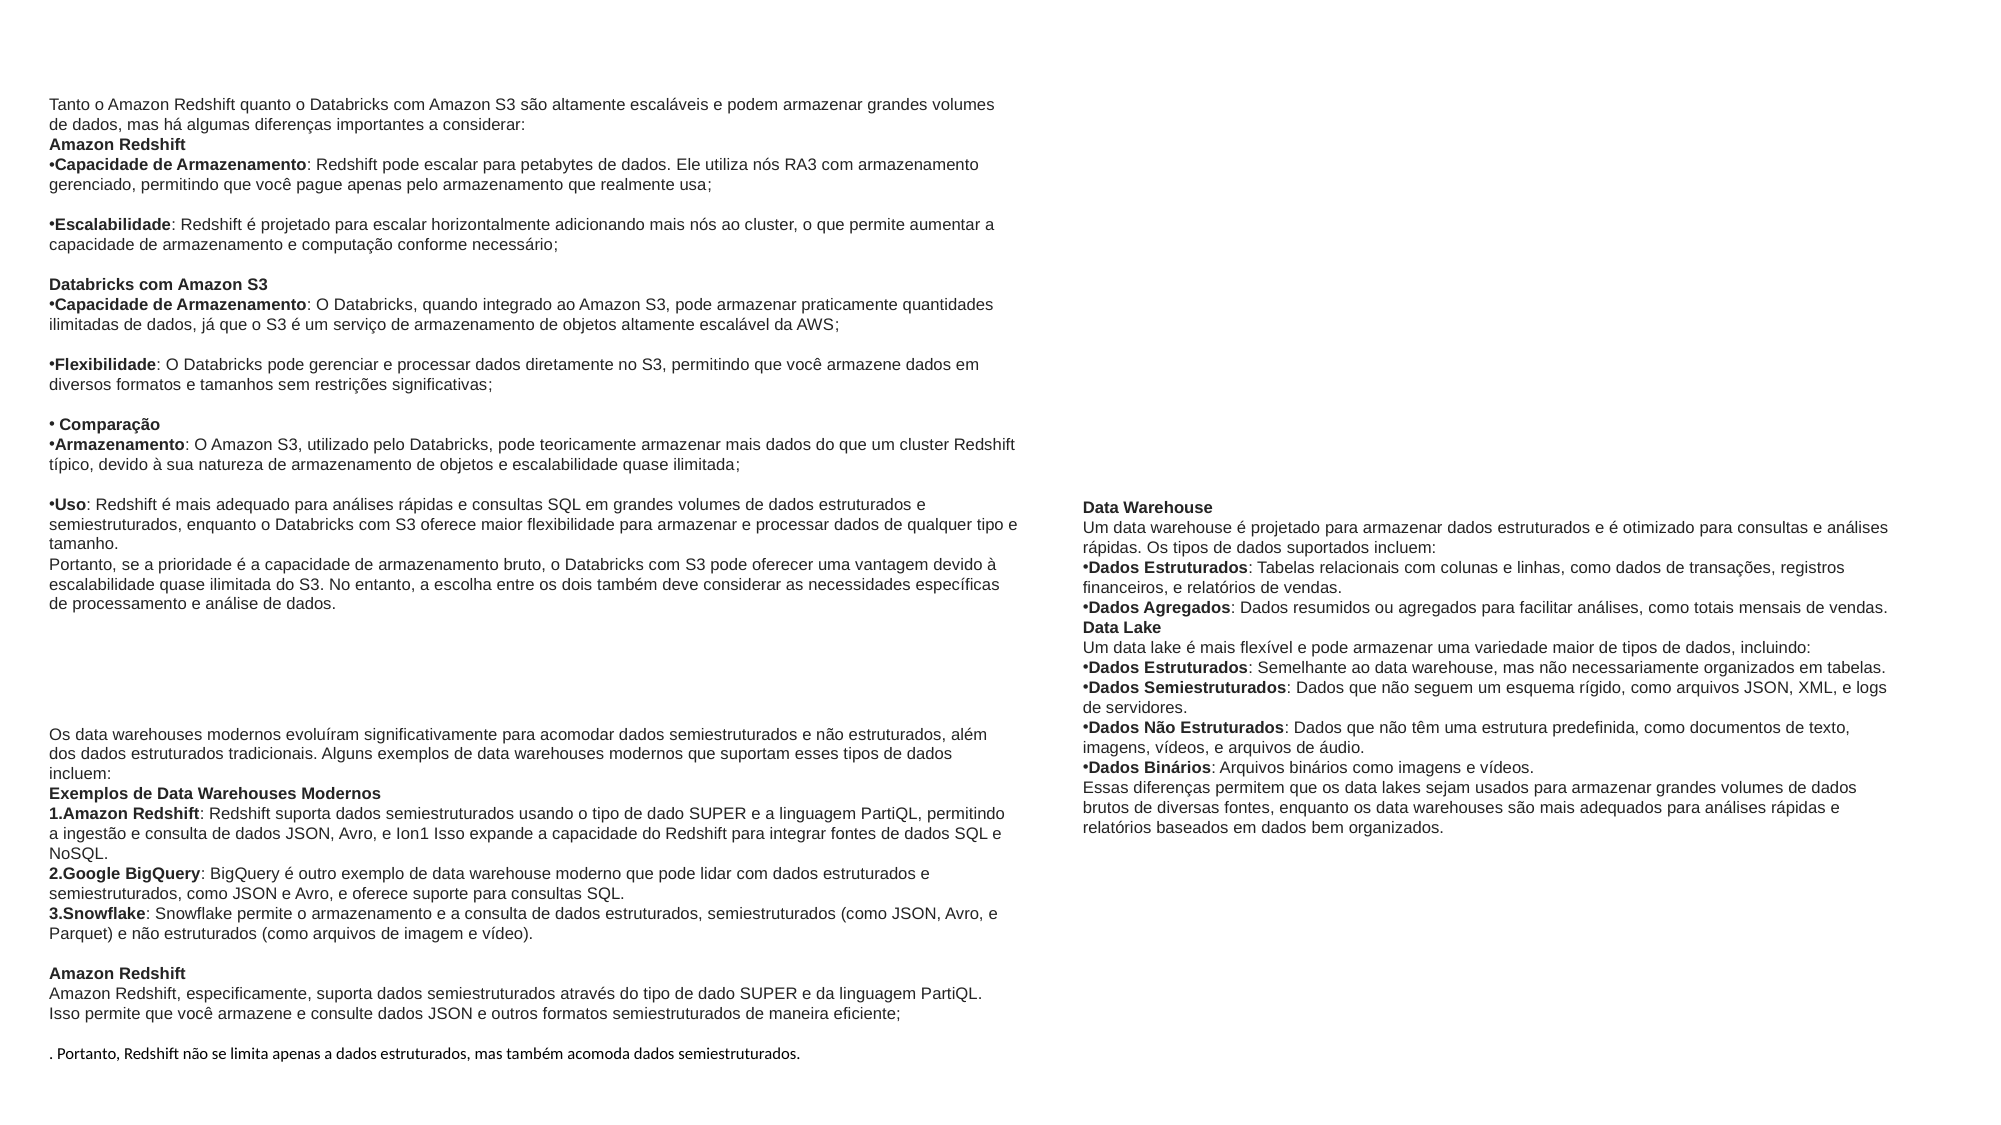

Tanto o Amazon Redshift quanto o Databricks com Amazon S3 são altamente escaláveis e podem armazenar grandes volumes de dados, mas há algumas diferenças importantes a considerar:
Amazon Redshift
Capacidade de Armazenamento: Redshift pode escalar para petabytes de dados. Ele utiliza nós RA3 com armazenamento gerenciado, permitindo que você pague apenas pelo armazenamento que realmente usa;

Escalabilidade: Redshift é projetado para escalar horizontalmente adicionando mais nós ao cluster, o que permite aumentar a capacidade de armazenamento e computação conforme necessário;

Databricks com Amazon S3
Capacidade de Armazenamento: O Databricks, quando integrado ao Amazon S3, pode armazenar praticamente quantidades ilimitadas de dados, já que o S3 é um serviço de armazenamento de objetos altamente escalável da AWS;

Flexibilidade: O Databricks pode gerenciar e processar dados diretamente no S3, permitindo que você armazene dados em diversos formatos e tamanhos sem restrições significativas;

 Comparação
Armazenamento: O Amazon S3, utilizado pelo Databricks, pode teoricamente armazenar mais dados do que um cluster Redshift típico, devido à sua natureza de armazenamento de objetos e escalabilidade quase ilimitada;

Uso: Redshift é mais adequado para análises rápidas e consultas SQL em grandes volumes de dados estruturados e semiestruturados, enquanto o Databricks com S3 oferece maior flexibilidade para armazenar e processar dados de qualquer tipo e tamanho.
Portanto, se a prioridade é a capacidade de armazenamento bruto, o Databricks com S3 pode oferecer uma vantagem devido à escalabilidade quase ilimitada do S3. No entanto, a escolha entre os dois também deve considerar as necessidades específicas de processamento e análise de dados.
Data Warehouse
Um data warehouse é projetado para armazenar dados estruturados e é otimizado para consultas e análises rápidas. Os tipos de dados suportados incluem:
Dados Estruturados: Tabelas relacionais com colunas e linhas, como dados de transações, registros financeiros, e relatórios de vendas.
Dados Agregados: Dados resumidos ou agregados para facilitar análises, como totais mensais de vendas.
Data Lake
Um data lake é mais flexível e pode armazenar uma variedade maior de tipos de dados, incluindo:
Dados Estruturados: Semelhante ao data warehouse, mas não necessariamente organizados em tabelas.
Dados Semiestruturados: Dados que não seguem um esquema rígido, como arquivos JSON, XML, e logs de servidores.
Dados Não Estruturados: Dados que não têm uma estrutura predefinida, como documentos de texto, imagens, vídeos, e arquivos de áudio.
Dados Binários: Arquivos binários como imagens e vídeos.
Essas diferenças permitem que os data lakes sejam usados para armazenar grandes volumes de dados brutos de diversas fontes, enquanto os data warehouses são mais adequados para análises rápidas e relatórios baseados em dados bem organizados.
Os data warehouses modernos evoluíram significativamente para acomodar dados semiestruturados e não estruturados, além dos dados estruturados tradicionais. Alguns exemplos de data warehouses modernos que suportam esses tipos de dados incluem:
Exemplos de Data Warehouses Modernos
Amazon Redshift: Redshift suporta dados semiestruturados usando o tipo de dado SUPER e a linguagem PartiQL, permitindo a ingestão e consulta de dados JSON, Avro, e Ion1 Isso expande a capacidade do Redshift para integrar fontes de dados SQL e NoSQL.
Google BigQuery: BigQuery é outro exemplo de data warehouse moderno que pode lidar com dados estruturados e semiestruturados, como JSON e Avro, e oferece suporte para consultas SQL.
Snowflake: Snowflake permite o armazenamento e a consulta de dados estruturados, semiestruturados (como JSON, Avro, e Parquet) e não estruturados (como arquivos de imagem e vídeo).

Amazon Redshift
Amazon Redshift, especificamente, suporta dados semiestruturados através do tipo de dado SUPER e da linguagem PartiQL. Isso permite que você armazene e consulte dados JSON e outros formatos semiestruturados de maneira eficiente;

. Portanto, Redshift não se limita apenas a dados estruturados, mas também acomoda dados semiestruturados.